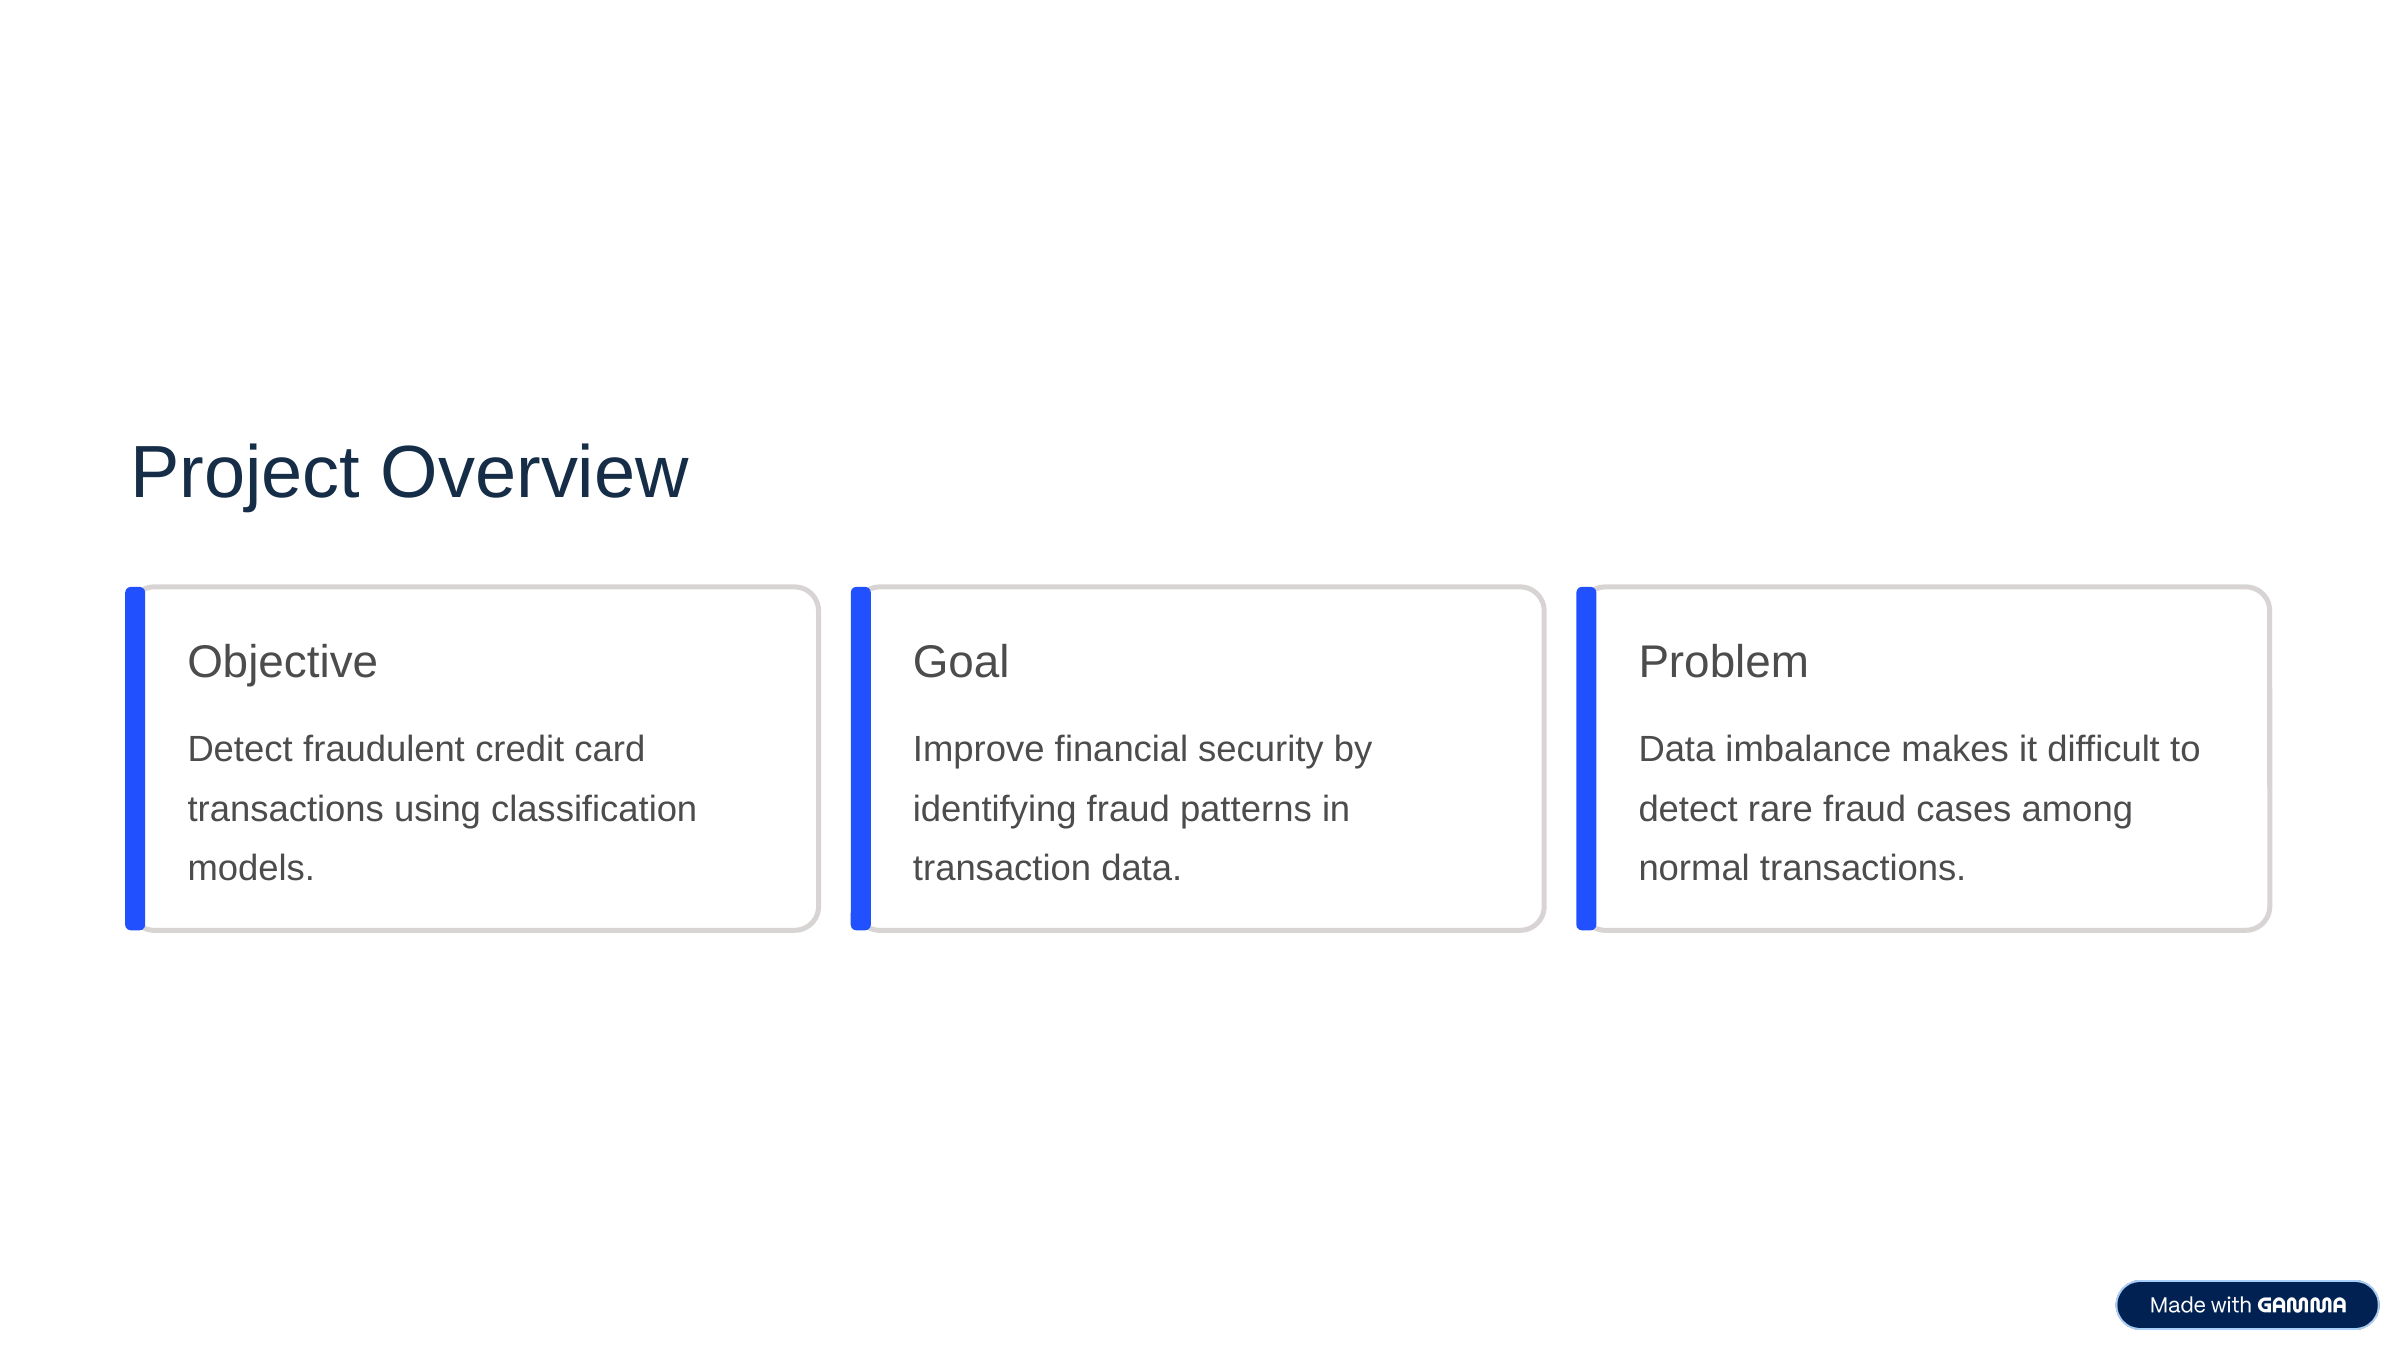

Project Overview

Objective
Goal
Problem
Detect fraudulent credit card transactions using classification models.
Improve financial security by identifying fraud patterns in transaction data.
Data imbalance makes it difficult to detect rare fraud cases among normal transactions.